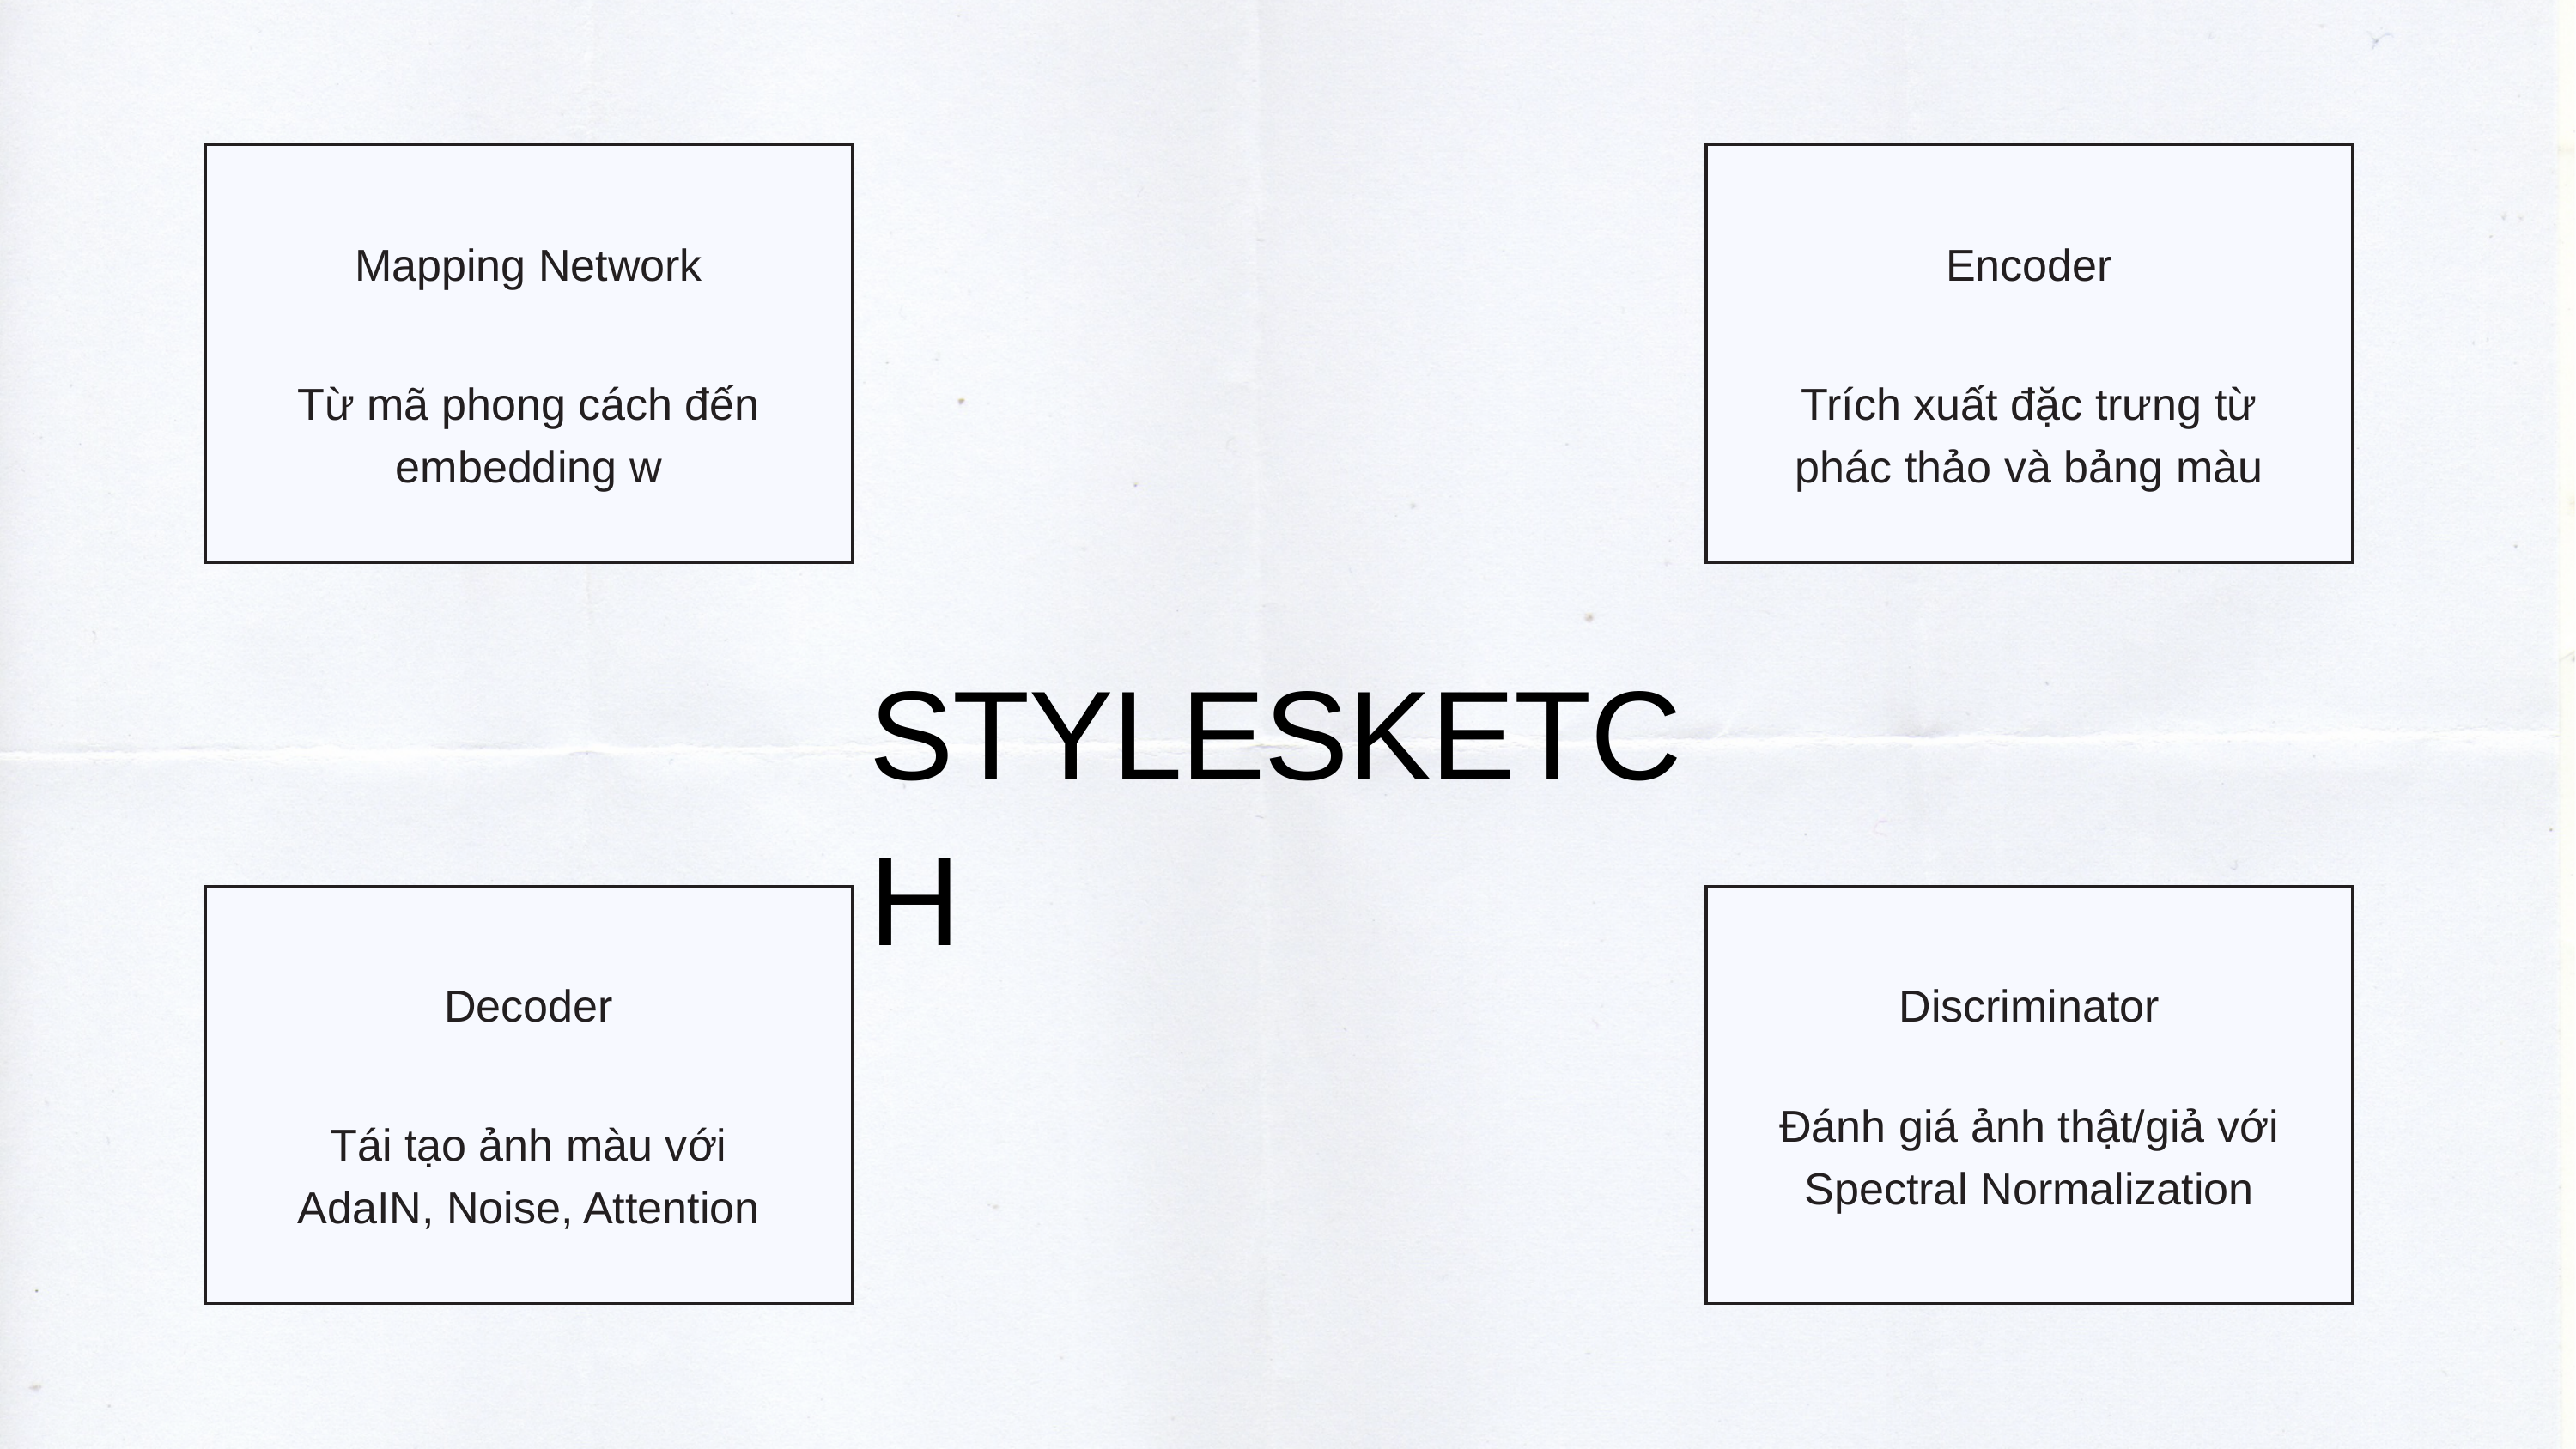

Mapping Network
Encoder
Từ mã phong cách đến embedding w
Trích xuất đặc trưng từ phác thảo và bảng màu
STYLESKETCH

Decoder
Discriminator
Đánh giá ảnh thật/giả với Spectral Normalization
Tái tạo ảnh màu với AdaIN, Noise, Attention